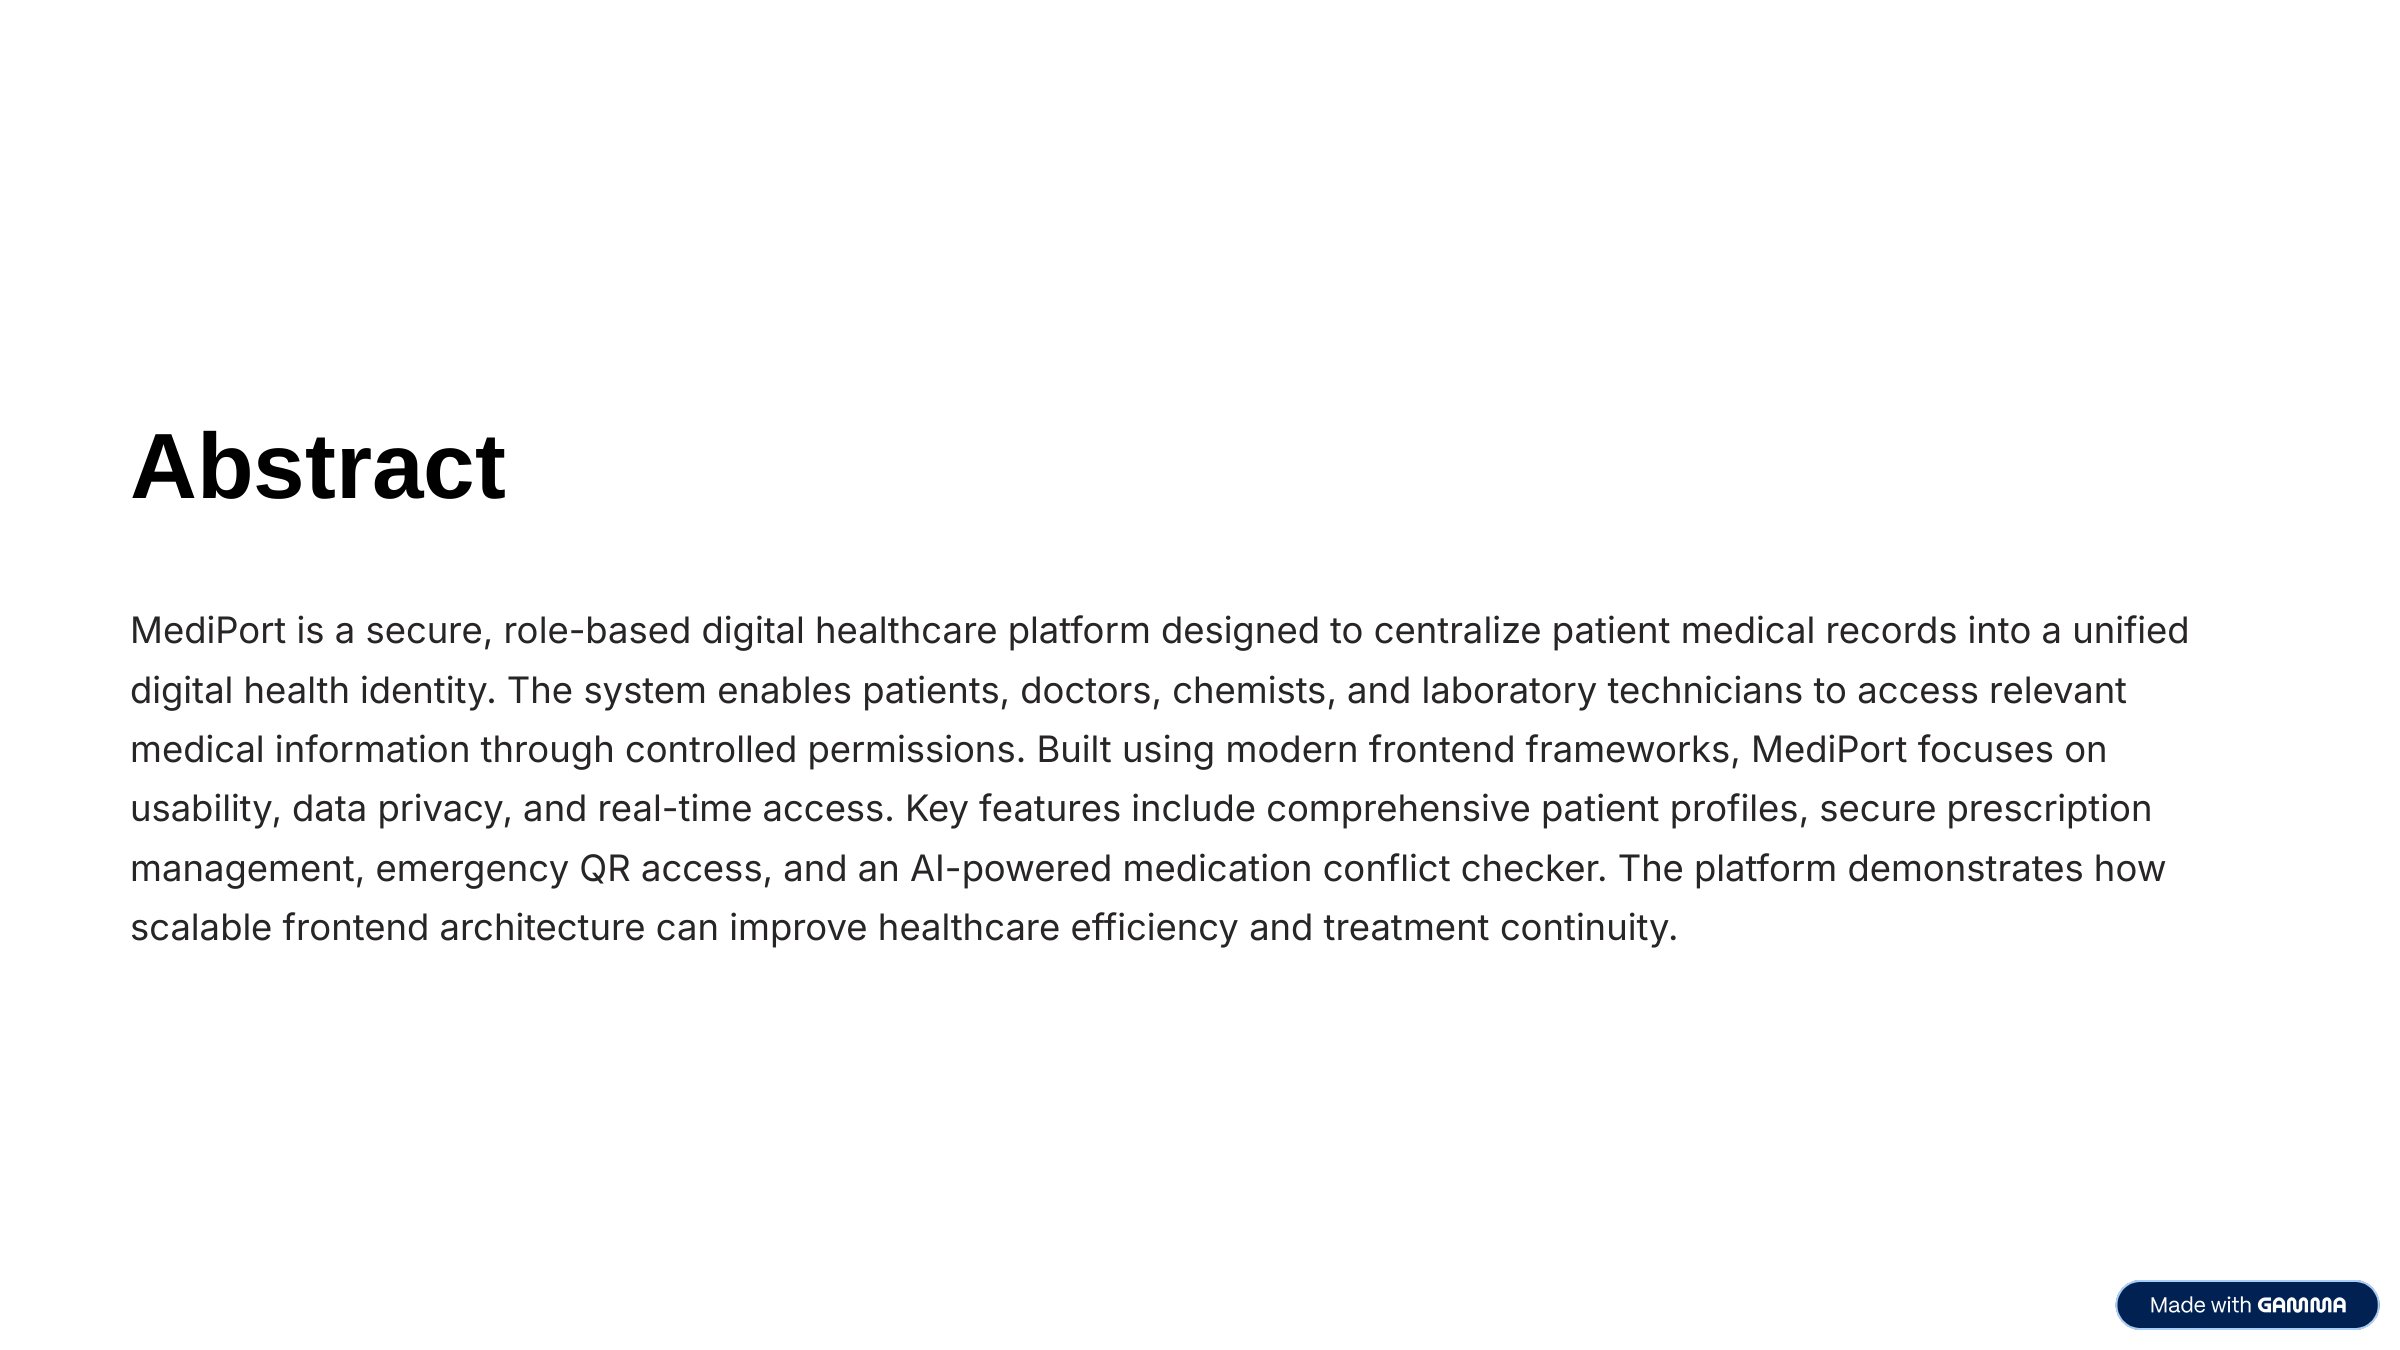

Abstract
MediPort is a secure, role-based digital healthcare platform designed to centralize patient medical records into a unified digital health identity. The system enables patients, doctors, chemists, and laboratory technicians to access relevant medical information through controlled permissions. Built using modern frontend frameworks, MediPort focuses on usability, data privacy, and real-time access. Key features include comprehensive patient profiles, secure prescription management, emergency QR access, and an AI-powered medication conflict checker. The platform demonstrates how scalable frontend architecture can improve healthcare efficiency and treatment continuity.